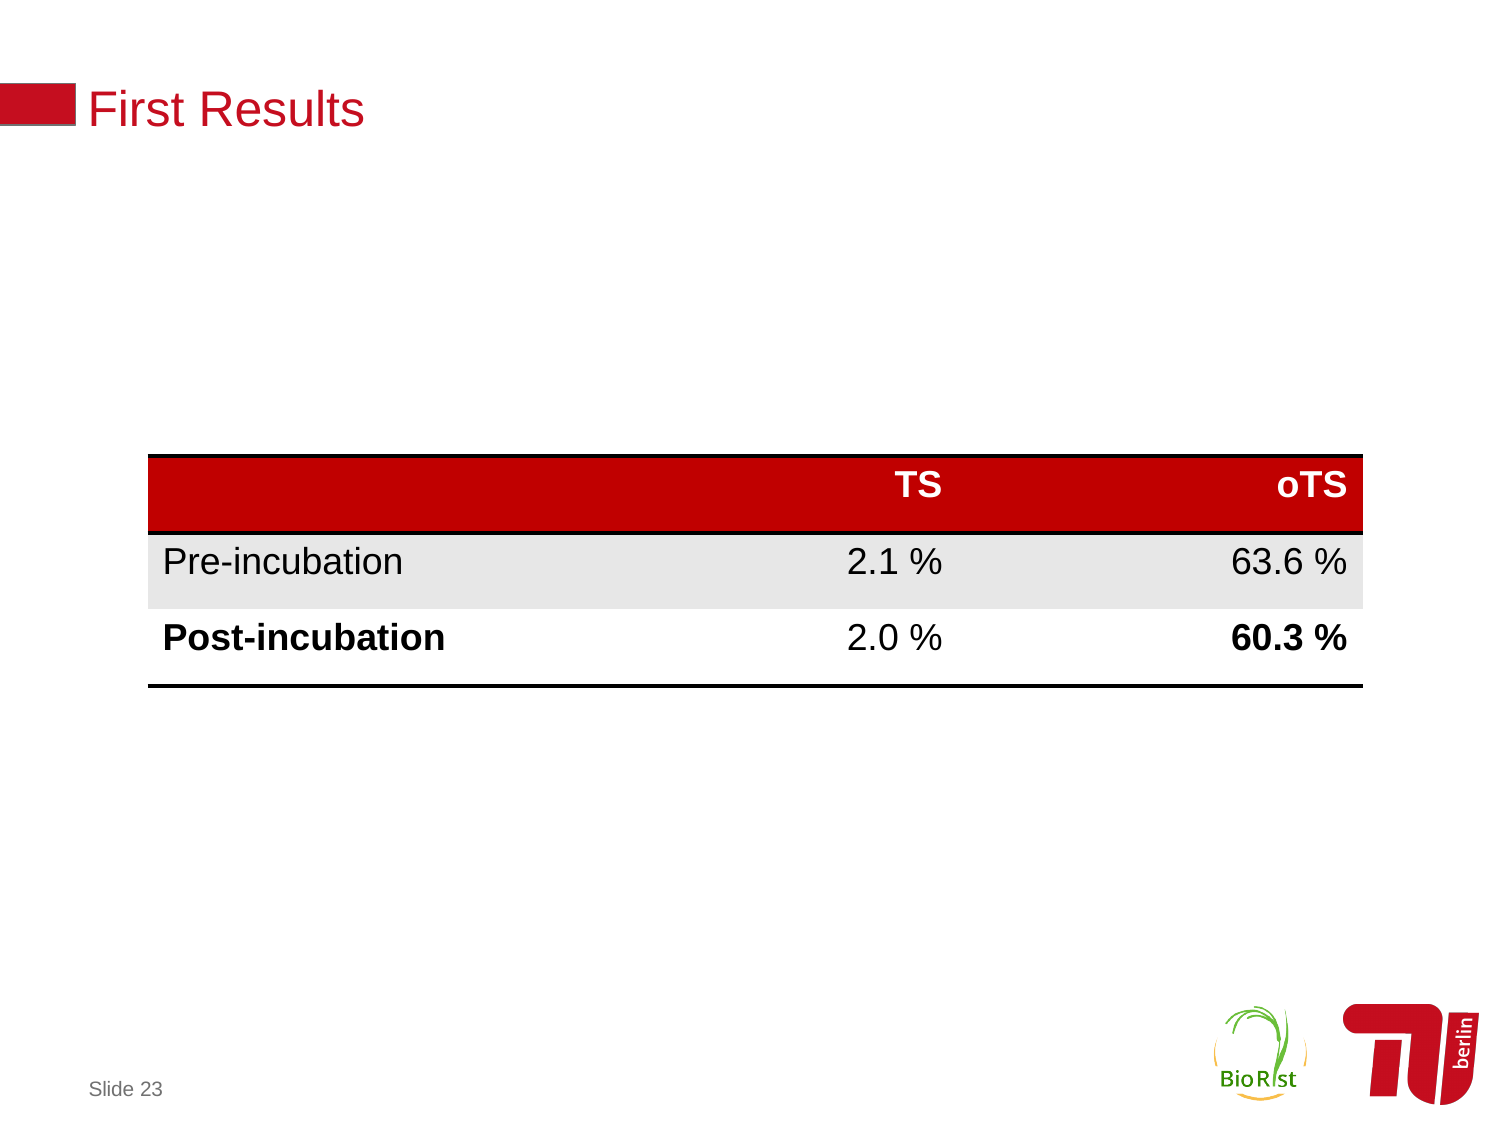

First Results

|  | TS | oTS |
| --- | --- | --- |
| Pre-incubation | 2.1 % | 63.6 % |
| Post-incubation | 2.0 % | 60.3 % |
Slide 23